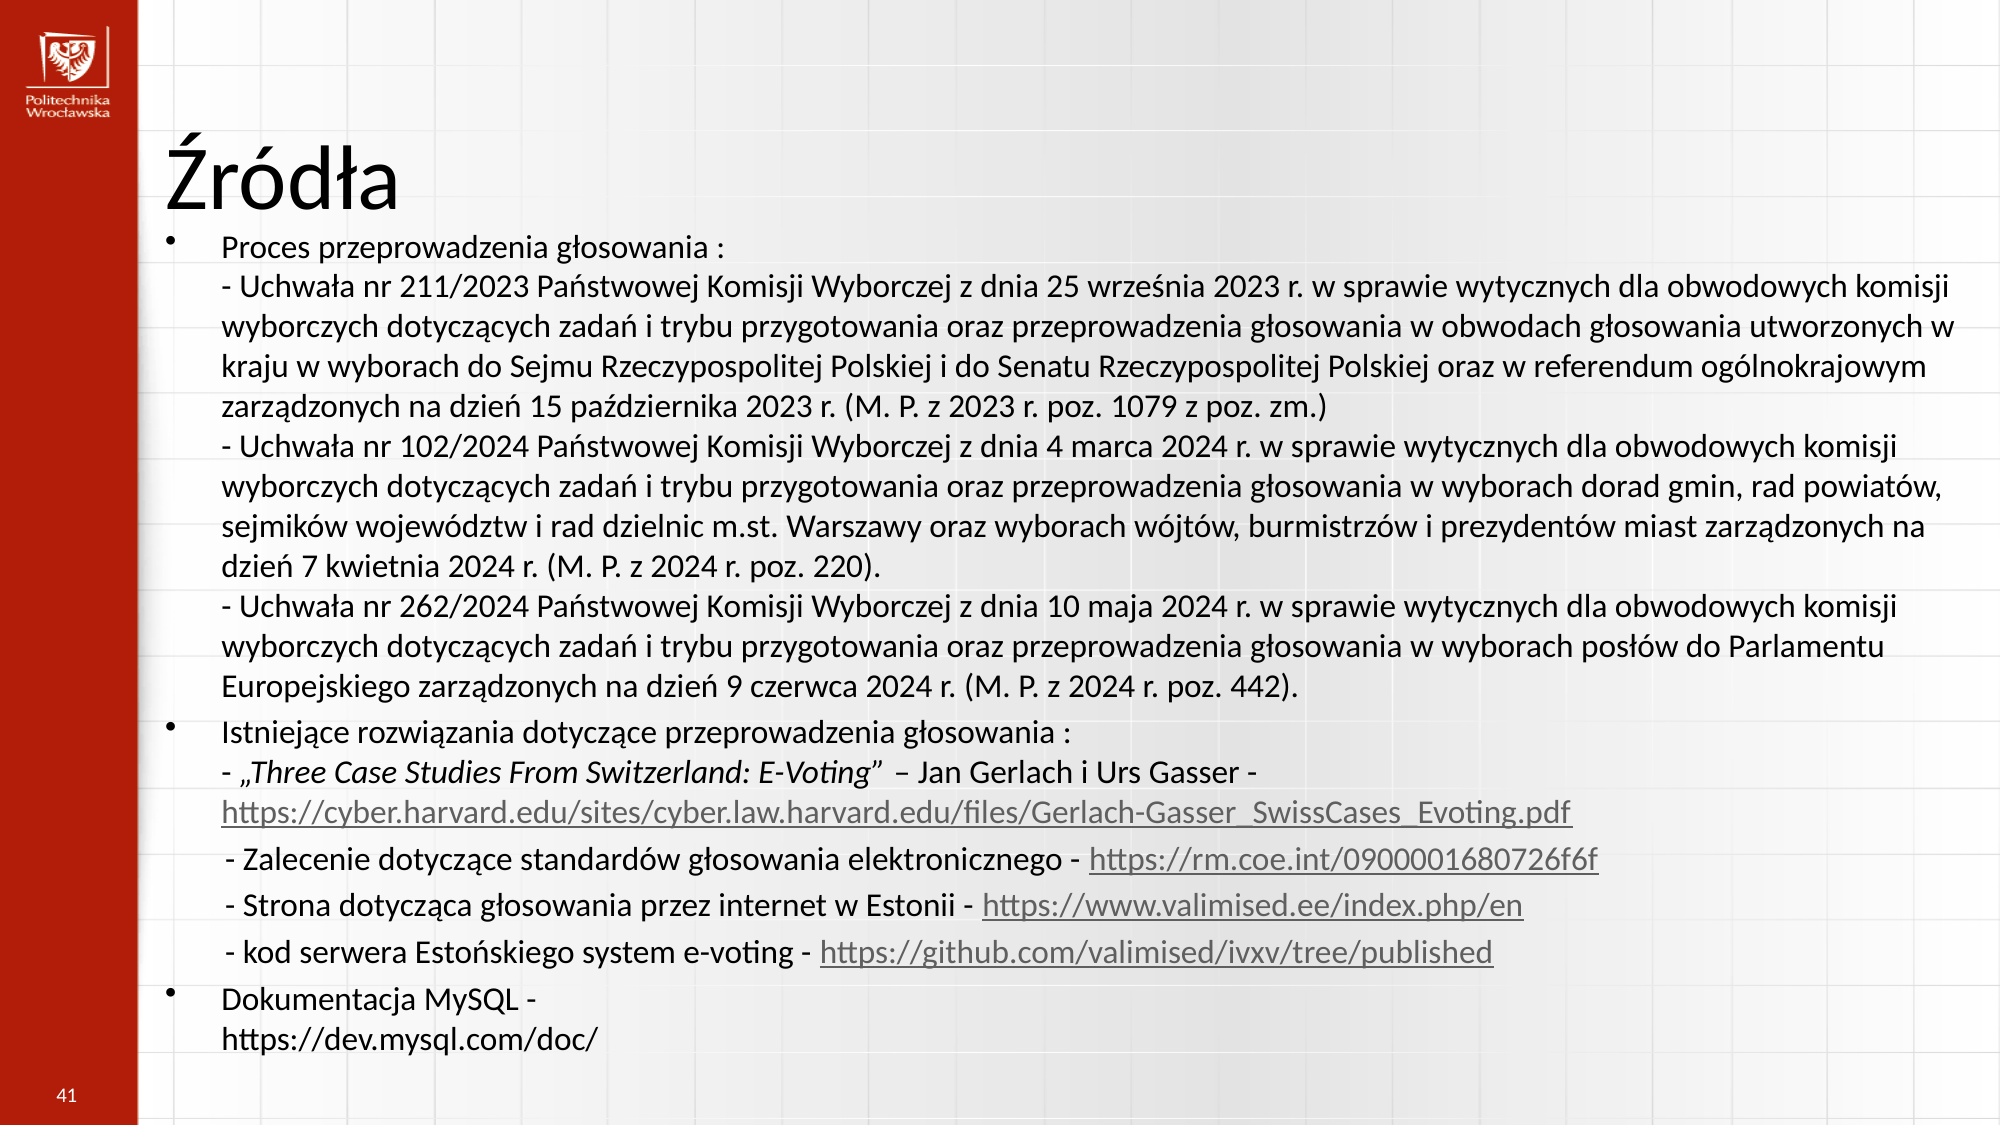

Źródła
Proces przeprowadzenia głosowania :
- Uchwała nr 211/2023 Państwowej Komisji Wyborczej z dnia 25 września 2023 r. w sprawie wytycznych dla obwodowych komisji wyborczych dotyczących zadań i trybu przygotowania oraz przeprowadzenia głosowania w obwodach głosowania utworzonych w kraju w wyborach do Sejmu Rzeczypospolitej Polskiej i do Senatu Rzeczypospolitej Polskiej oraz w referendum ogólnokrajowym zarządzonych na dzień 15 października 2023 r. (M. P. z 2023 r. poz. 1079 z poz. zm.)
- Uchwała nr 102/2024 Państwowej Komisji Wyborczej z dnia 4 marca 2024 r. w sprawie wytycznych dla obwodowych komisji wyborczych dotyczących zadań i trybu przygotowania oraz przeprowadzenia głosowania w wyborach dorad gmin, rad powiatów, sejmików województw i rad dzielnic m.st. Warszawy oraz wyborach wójtów, burmistrzów i prezydentów miast zarządzonych na dzień 7 kwietnia 2024 r. (M. P. z 2024 r. poz. 220).
- Uchwała nr 262/2024 Państwowej Komisji Wyborczej z dnia 10 maja 2024 r. w sprawie wytycznych dla obwodowych komisji wyborczych dotyczących zadań i trybu przygotowania oraz przeprowadzenia głosowania w wyborach posłów do Parlamentu Europejskiego zarządzonych na dzień 9 czerwca 2024 r. (M. P. z 2024 r. poz. 442).
Istniejące rozwiązania dotyczące przeprowadzenia głosowania :
- „Three Case Studies From Switzerland: E-Voting” – Jan Gerlach i Urs Gasser - https://cyber.harvard.edu/sites/cyber.law.harvard.edu/files/Gerlach-Gasser_SwissCases_Evoting.pdf
        - Zalecenie dotyczące standardów głosowania elektronicznego - https://rm.coe.int/0900001680726f6f
        - Strona dotycząca głosowania przez internet w Estonii - https://www.valimised.ee/index.php/en
        - kod serwera Estońskiego system e-voting - https://github.com/valimised/ivxv/tree/published
Dokumentacja MySQL -
https://dev.mysql.com/doc/